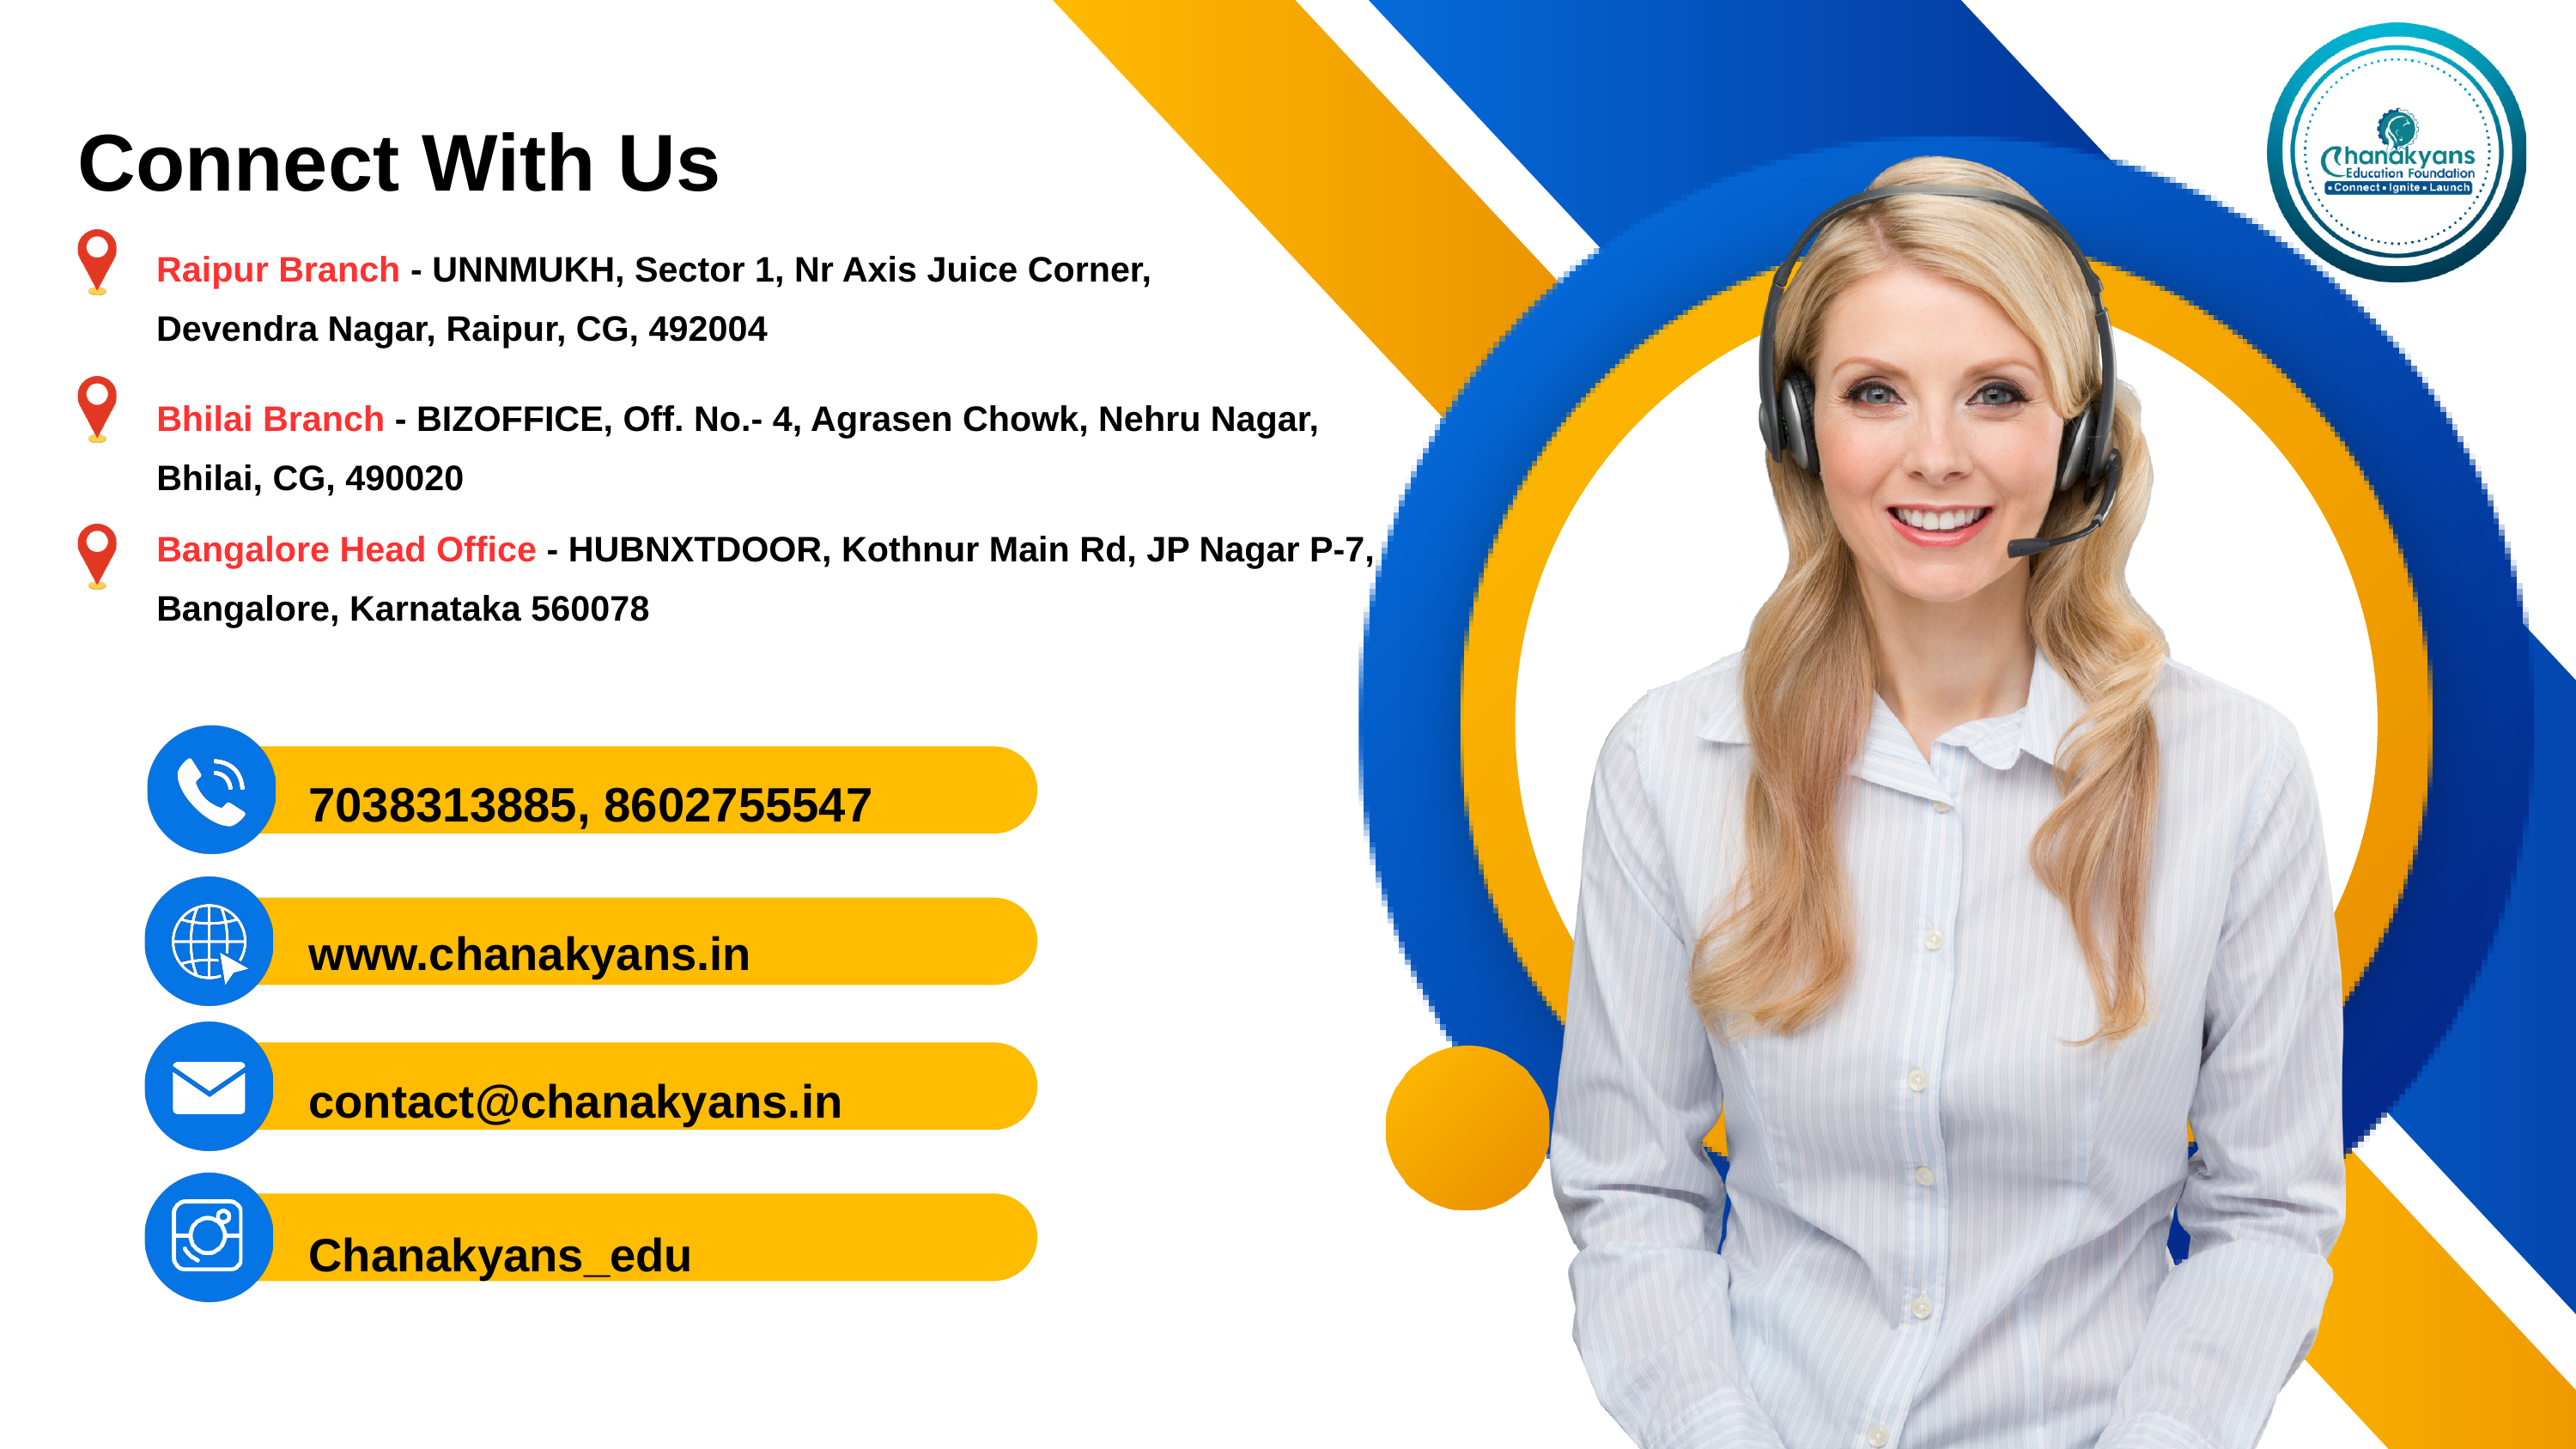

Connect With Us

Raipur Branch - UNNMUKH, Sector 1, Nr Axis Juice Corner, Devendra Nagar, Raipur, CG, 492004

Bhilai Branch - BIZOFFICE, Off. No.- 4, Agrasen Chowk, Nehru Nagar, Bhilai, CG, 490020
Bangalore Head Office - HUBNXTDOOR, Kothnur Main Rd, JP Nagar P-7, Bangalore, Karnataka 560078

7038313885, 8602755547

www.chanakyans.in

contact@chanakyans.in

Chanakyans_edu